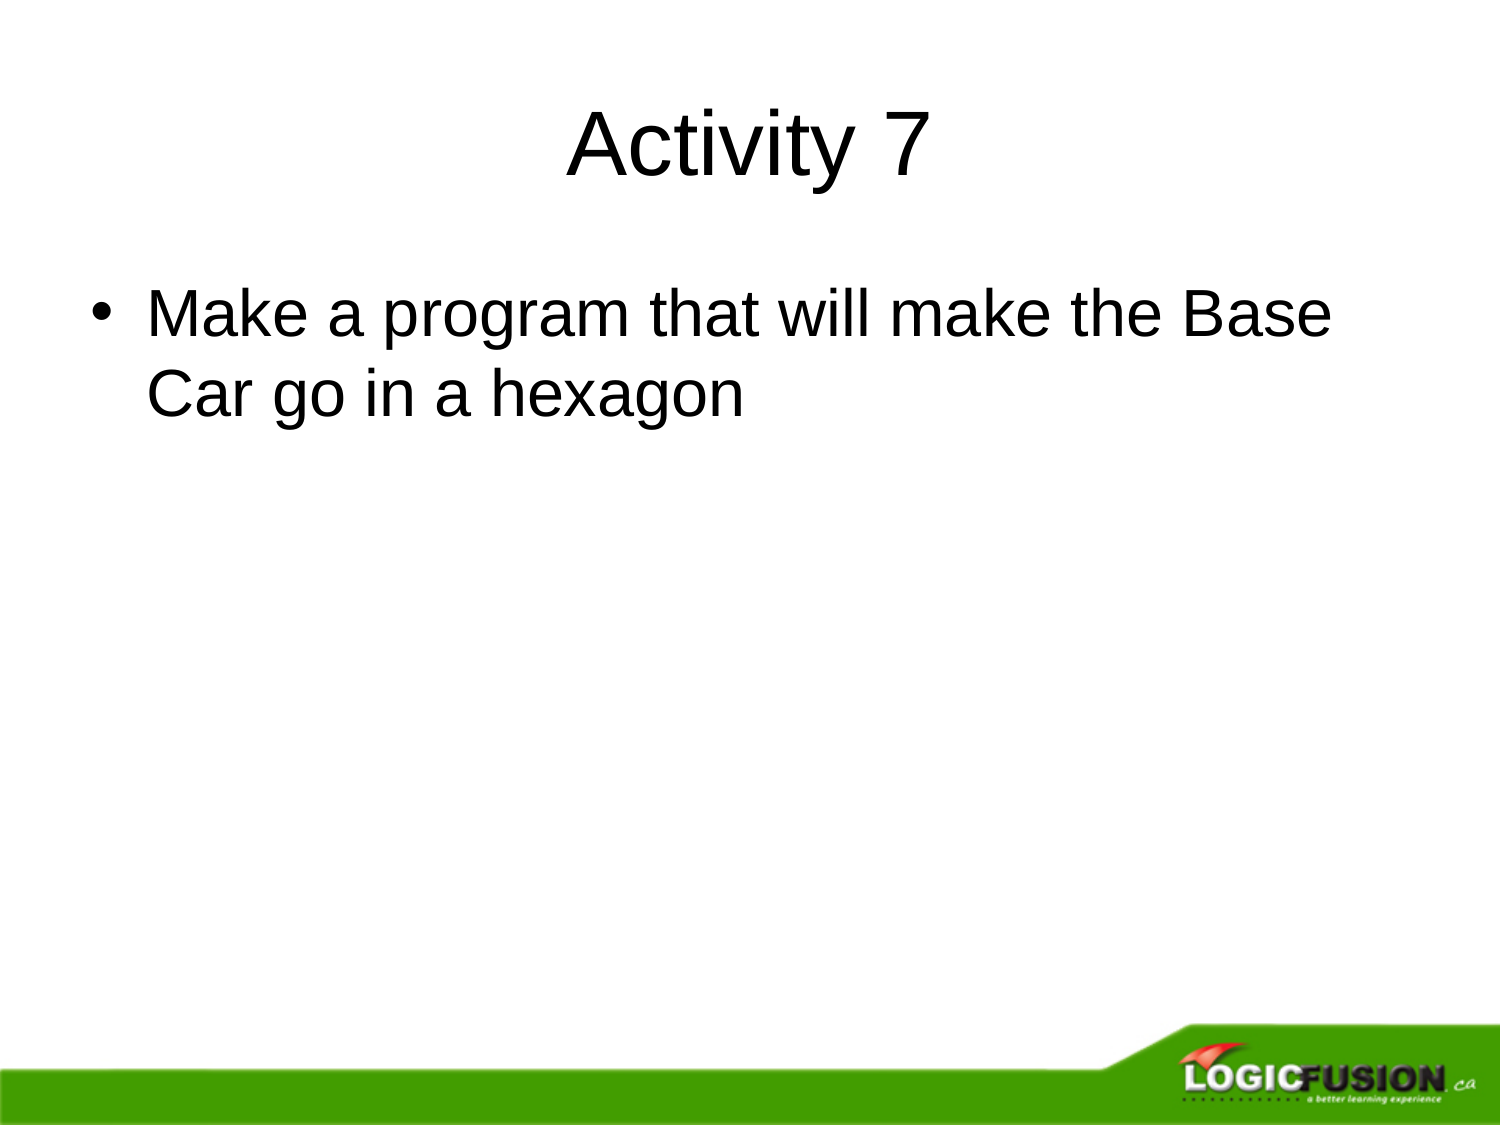

# Activity 7
Make a program that will make the Base Car go in a hexagon